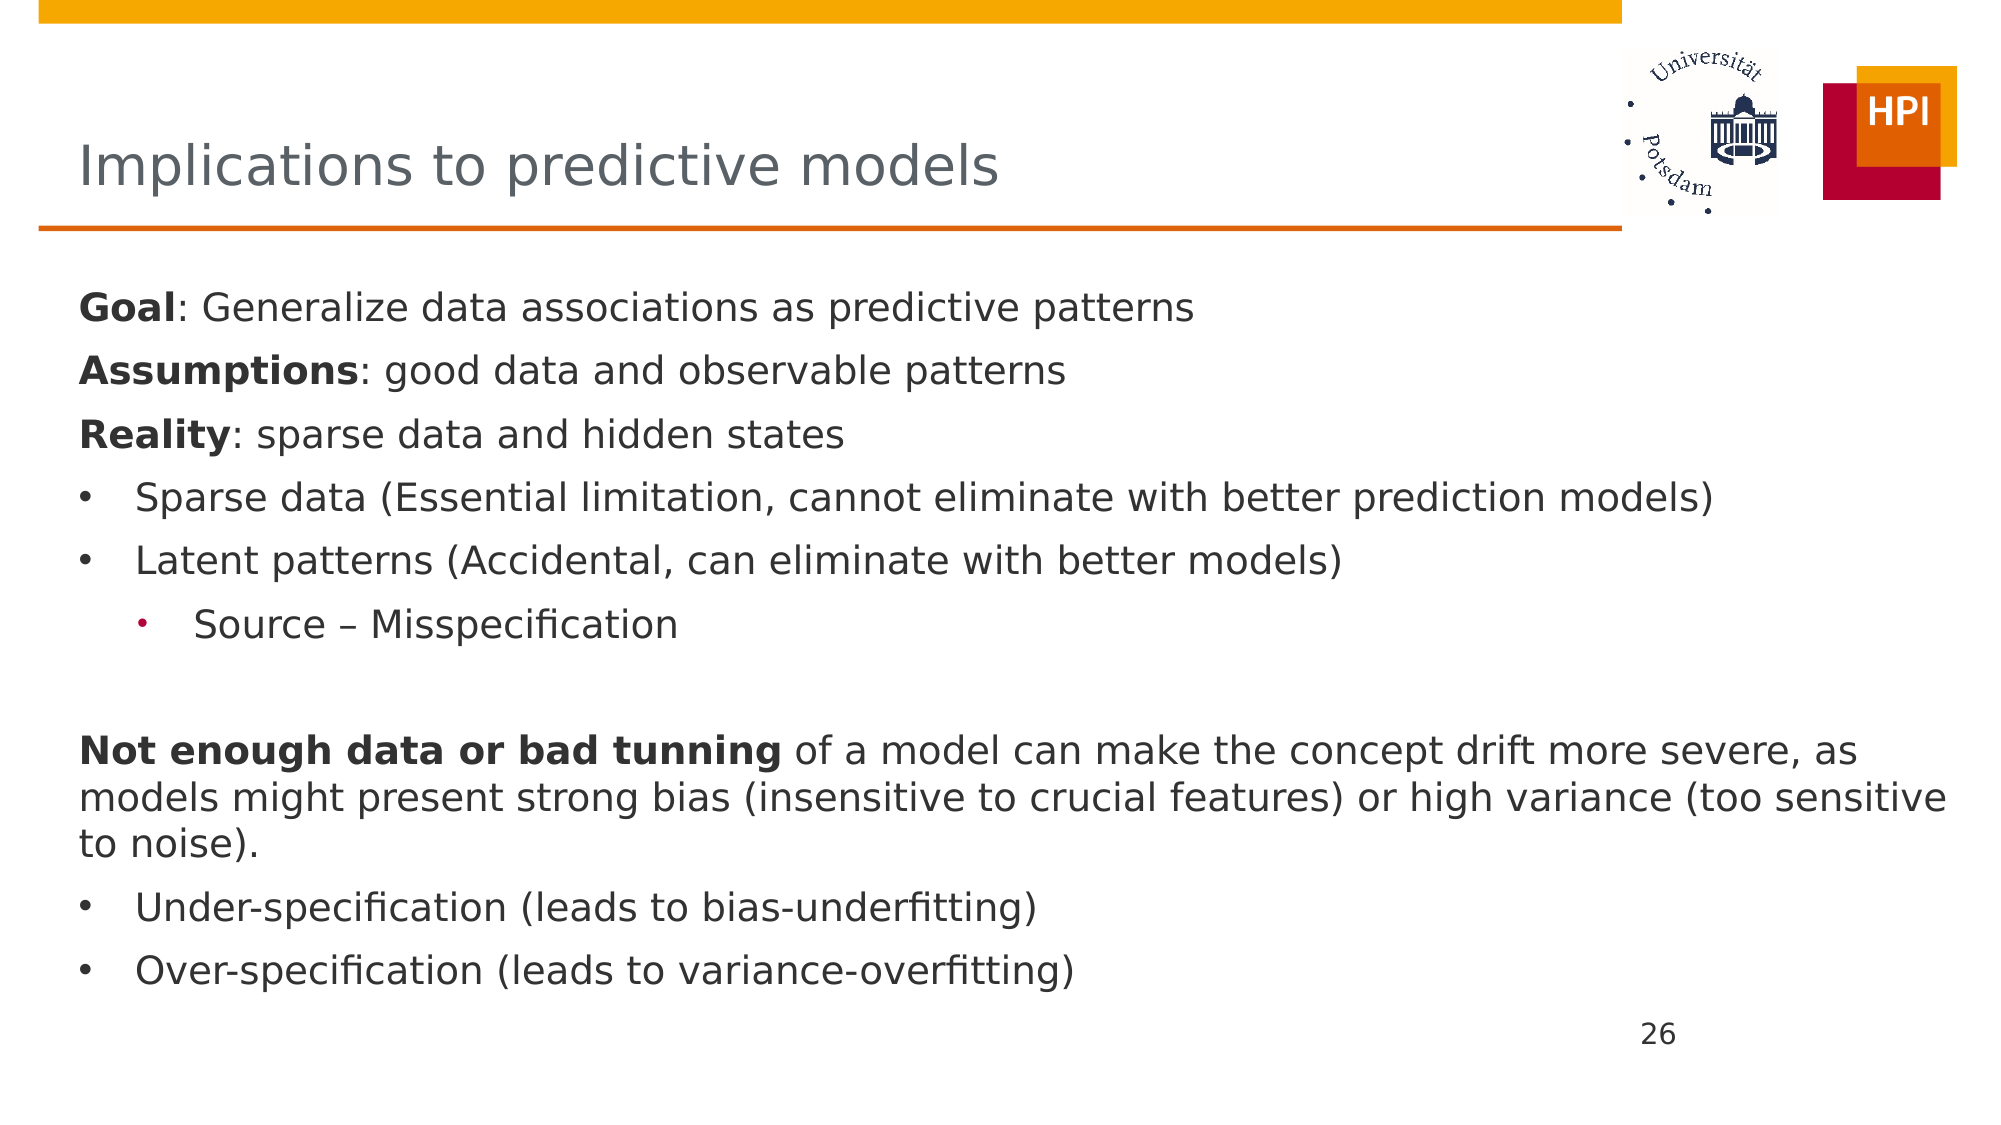

# Implications to predictive models
Goal: Generalize data associations as predictive patterns
Assumptions: good data and observable patterns
Reality: sparse data and hidden states
Sparse data (Essential limitation, cannot eliminate with better prediction models)
Latent patterns (Accidental, can eliminate with better models)
Source – Misspecification

Not enough data or bad tunning of a model can make the concept drift more severe, as models might present strong bias (insensitive to crucial features) or high variance (too sensitive to noise).
Under-specification (leads to bias-underfitting)
Over-specification (leads to variance-overfitting)

26